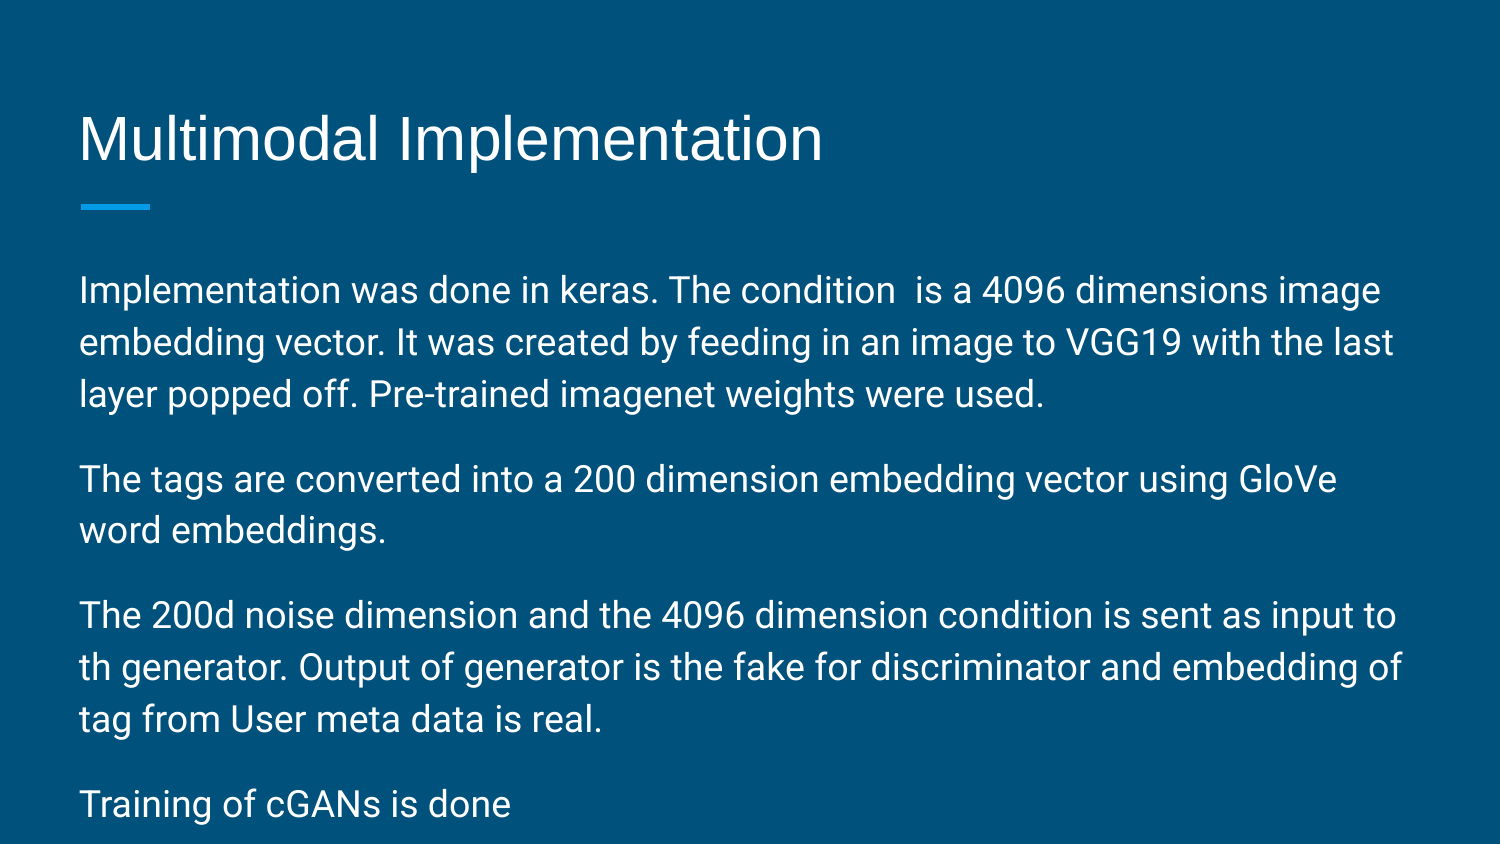

# Multimodal Implementation
Implementation was done in keras. The condition  is a 4096 dimensions image embedding vector. It was created by feeding in an image to VGG19 with the last layer popped off. Pre-trained imagenet weights were used.
The tags are converted into a 200 dimension embedding vector using GloVe word embeddings.
The 200d noise dimension and the 4096 dimension condition is sent as input to th generator. Output of generator is the fake for discriminator and embedding of tag from User meta data is real.
Training of cGANs is done